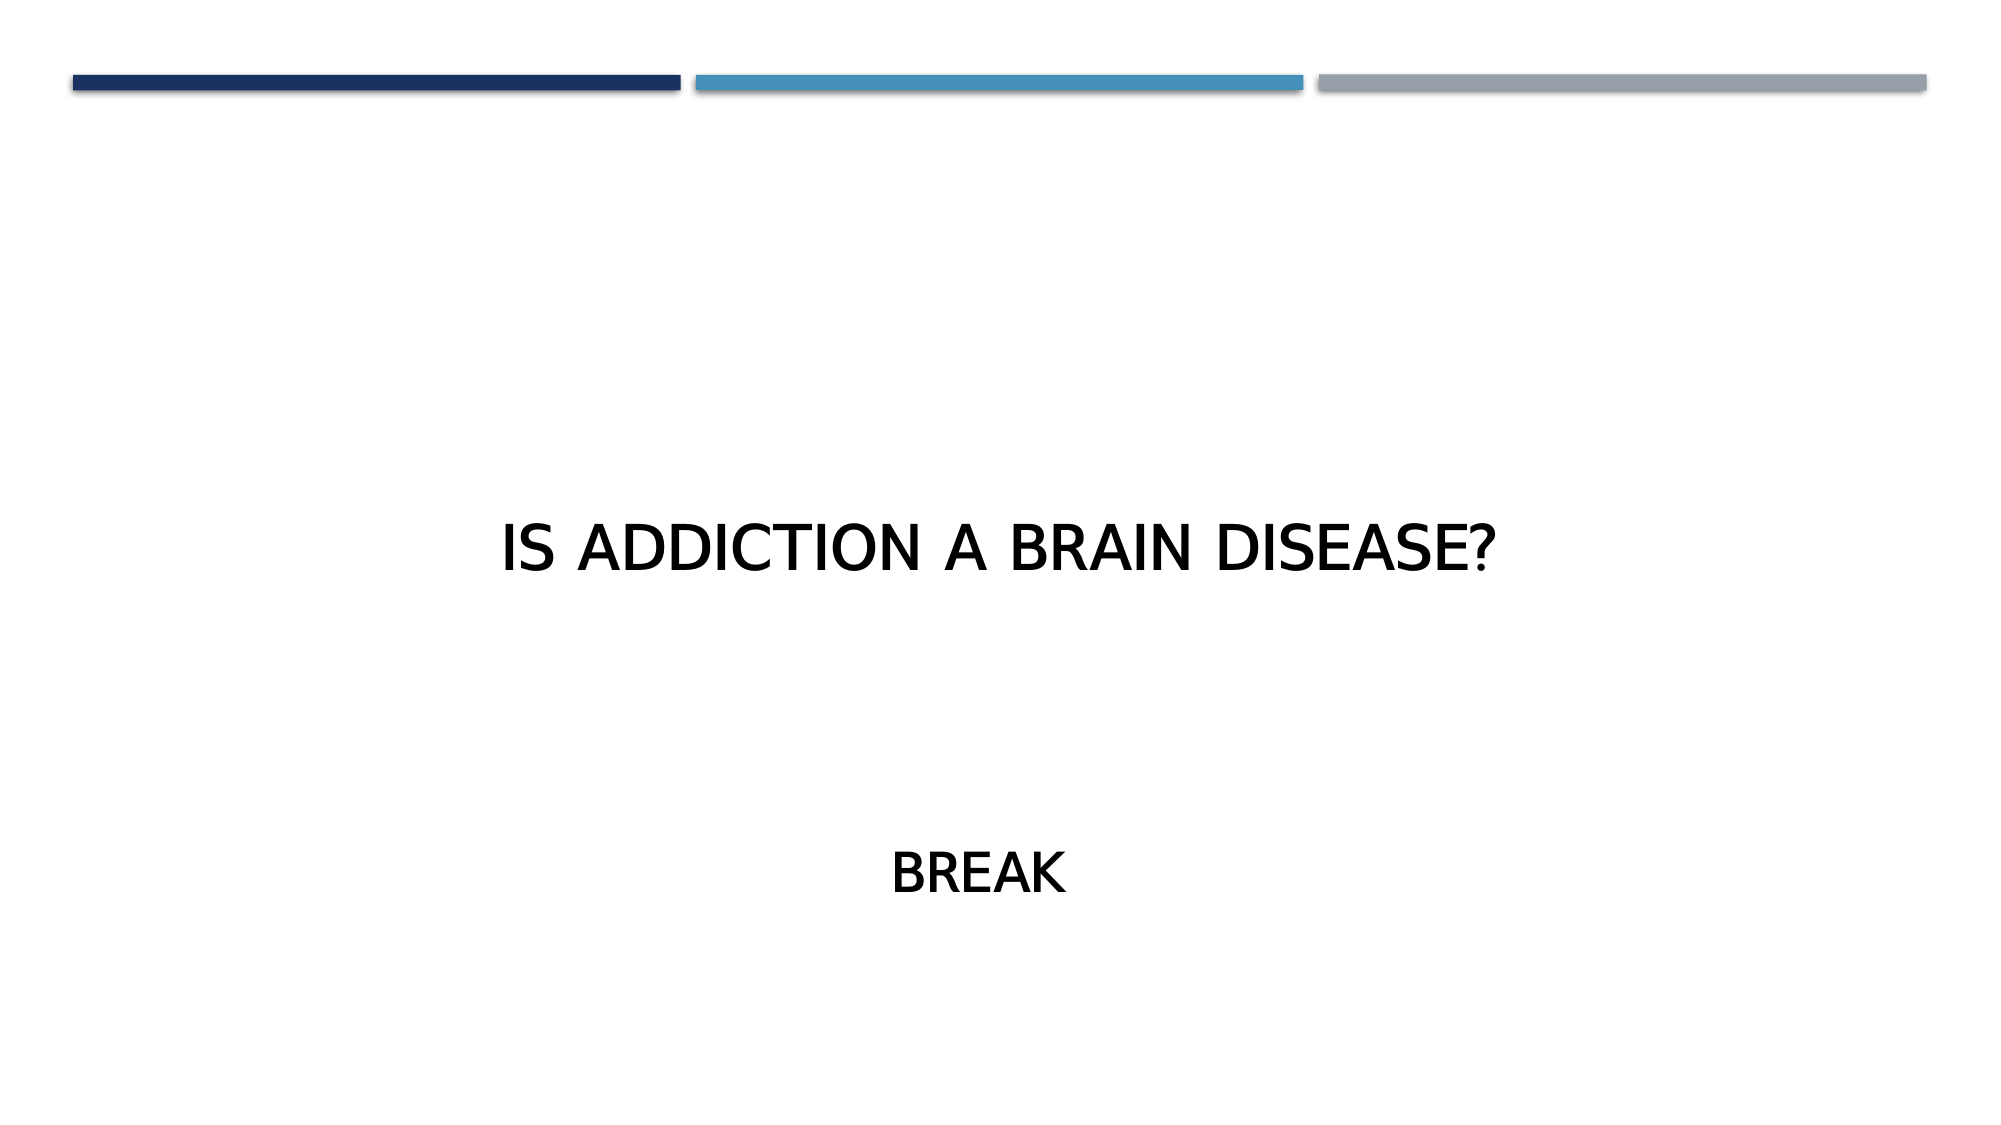

# Is addiction a brain disease?
break